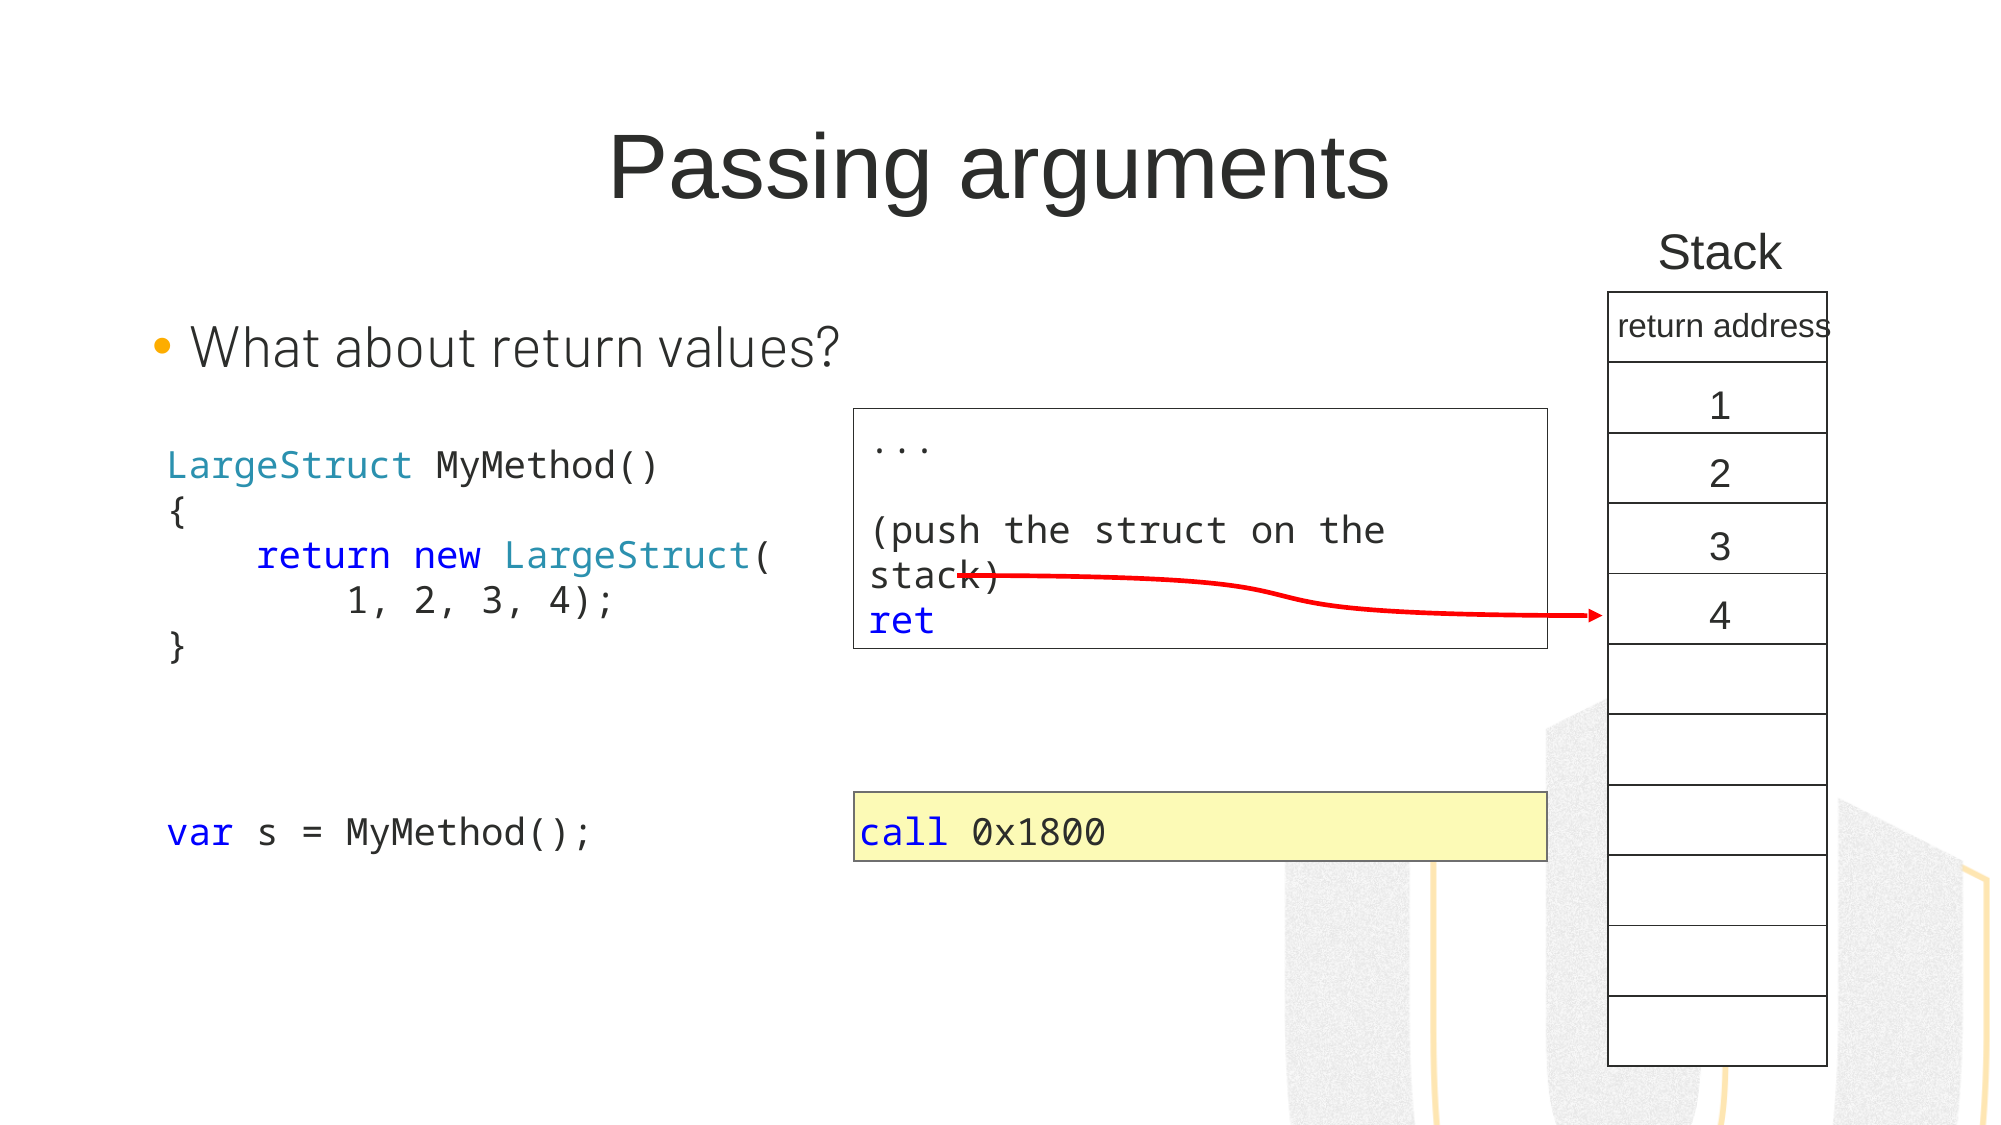

# Passing arguments
Stack
|  |
| --- |
|  |
|  |
|  |
|  |
|  |
|  |
|  |
|  |
|  |
|  |
return address
What about return values?
1
...
(push the struct on the stack)
ret
LargeStruct MyMethod()
{
    return new LargeStruct(
        1, 2, 3, 4);
}
2
3
4

var s = MyMethod();
call 0x1800